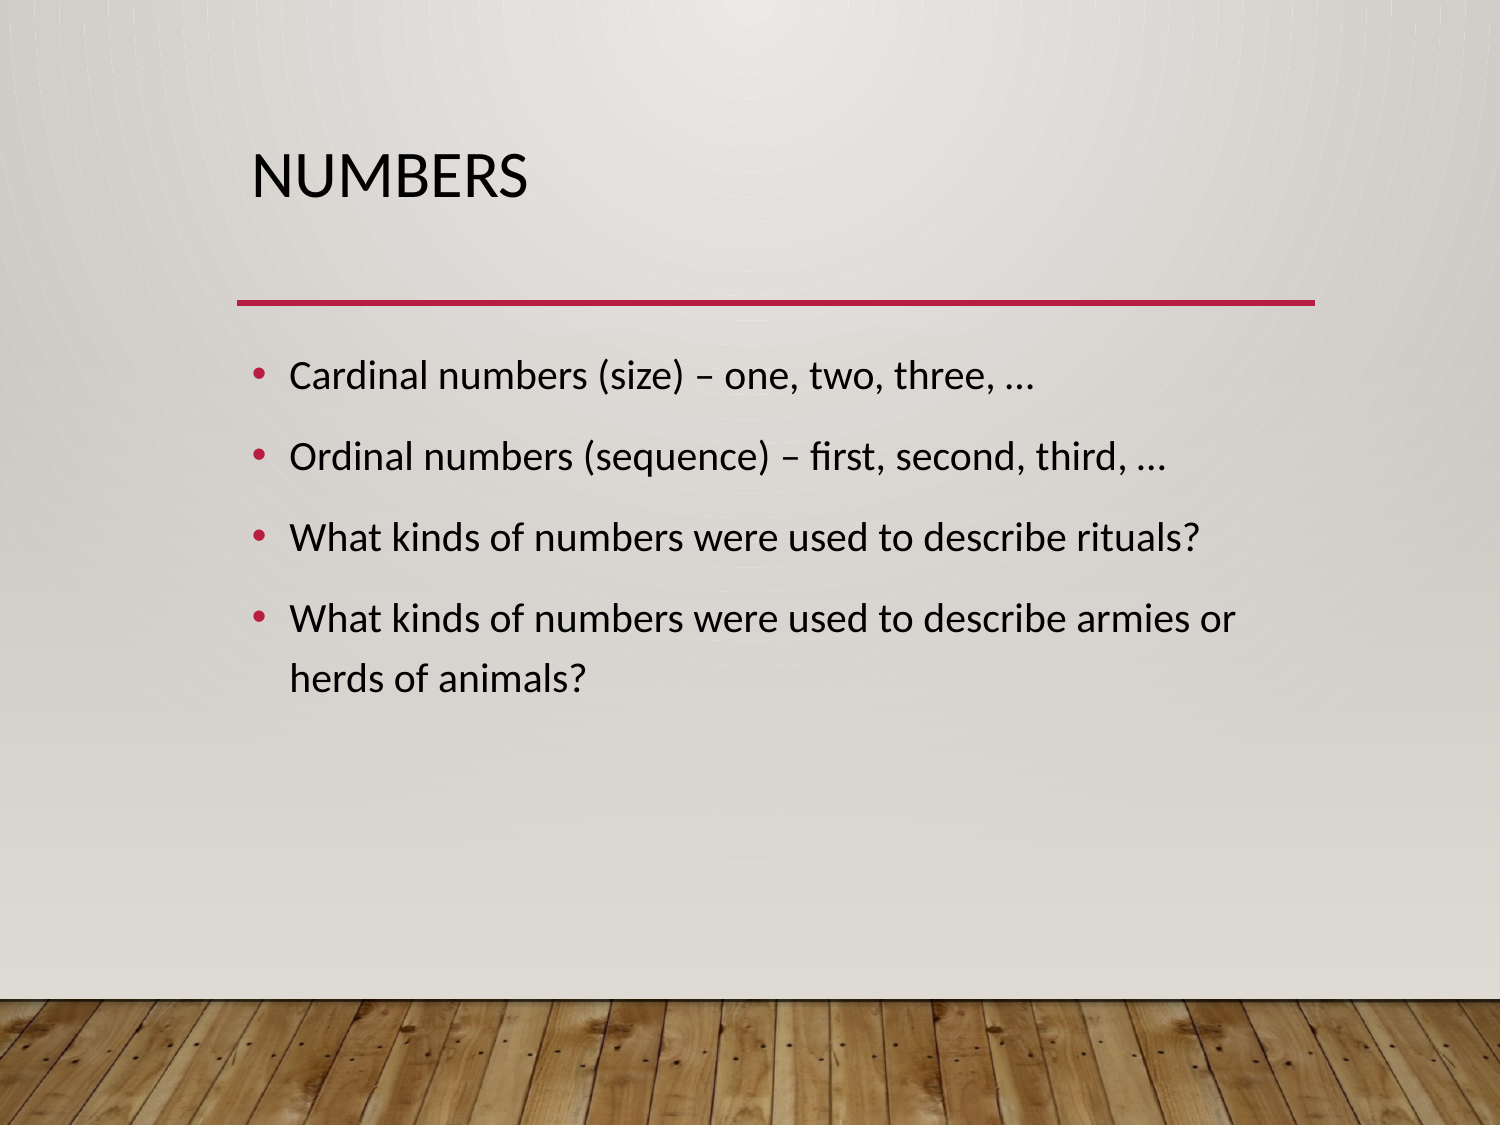

# Numbers
Cardinal numbers (size) – one, two, three, …
Ordinal numbers (sequence) – first, second, third, …
What kinds of numbers were used to describe rituals?
What kinds of numbers were used to describe armies or herds of animals?